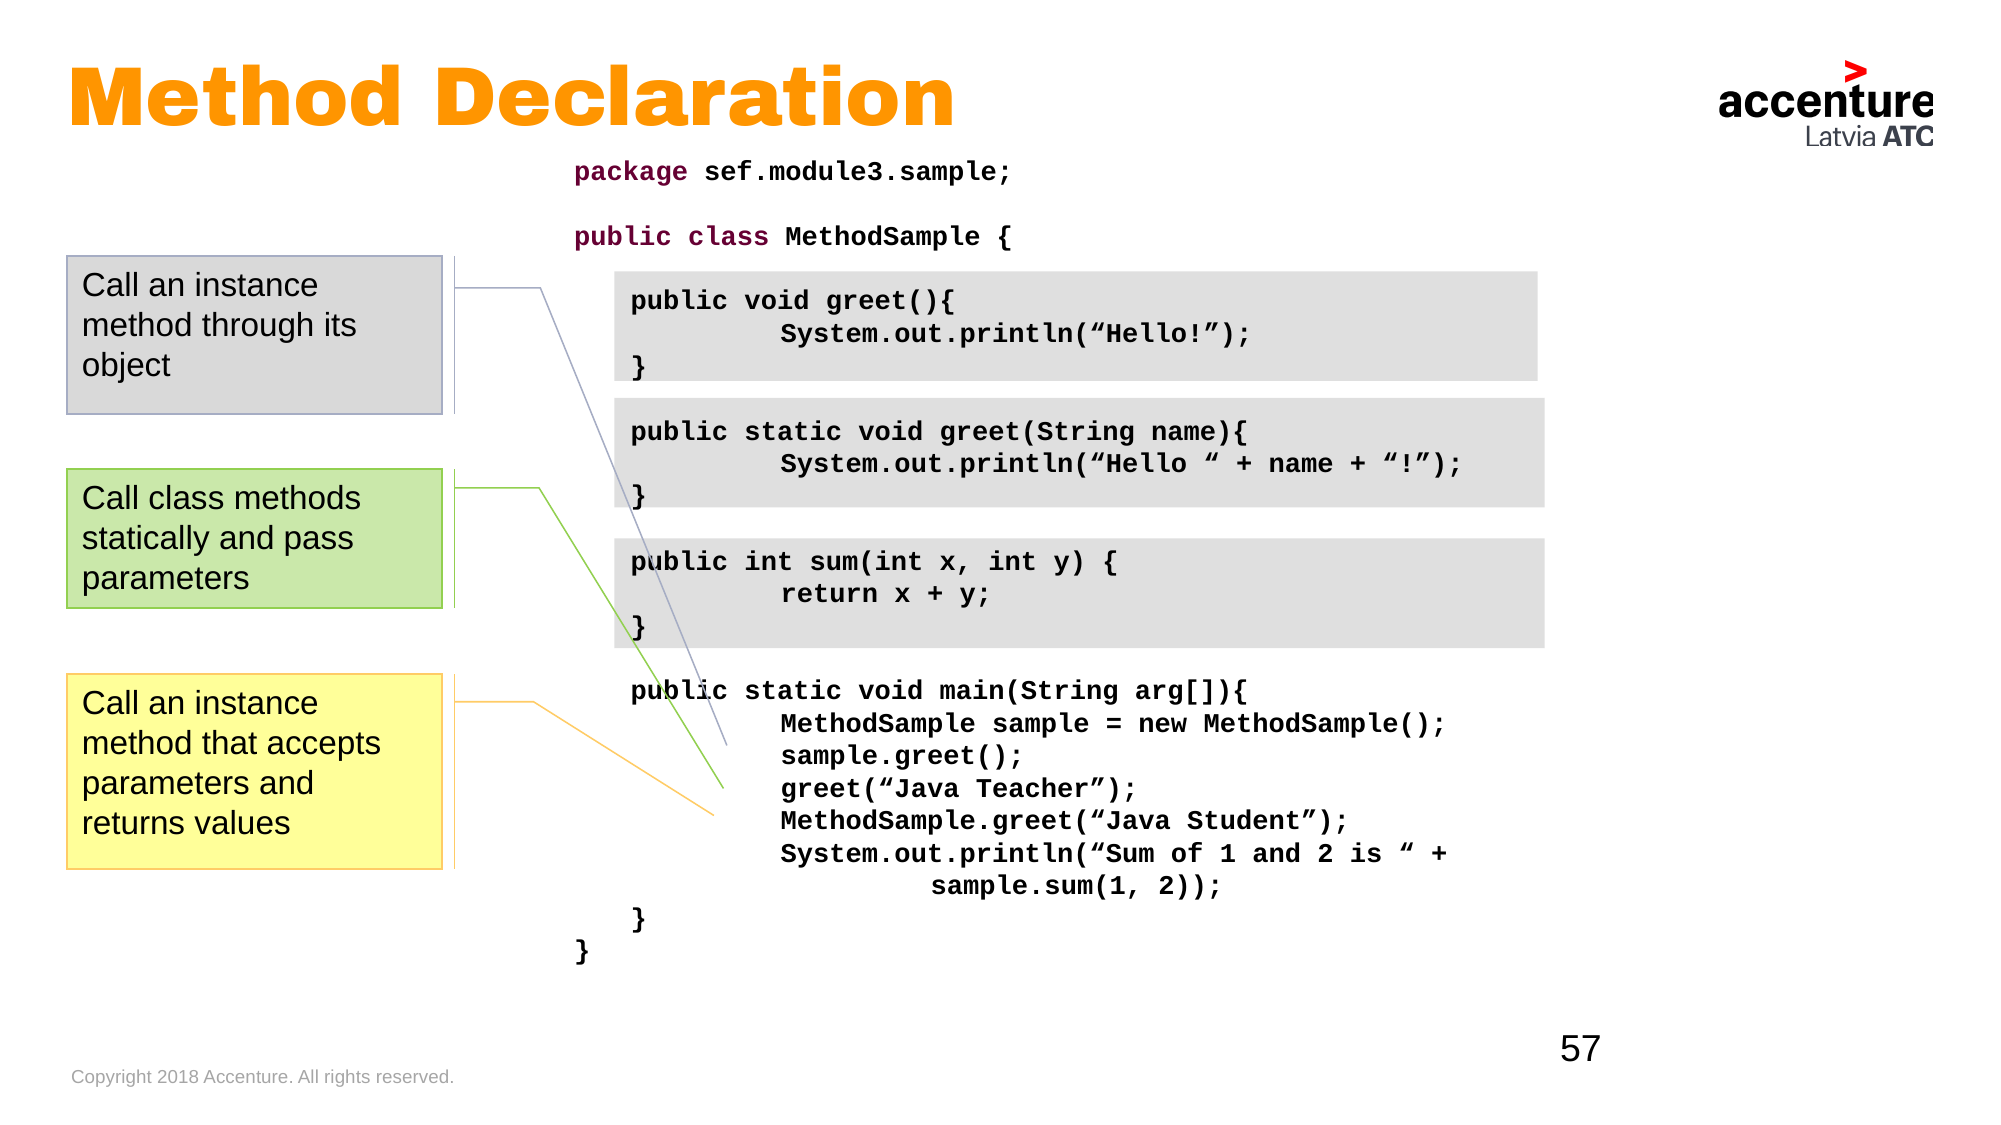

Method Declaration
package sef.module3.sample;

public class MethodSample {

	public void greet(){
		System.out.println(“Hello!”);
	}

	public static void greet(String name){
		System.out.println(“Hello “ + name + “!”);
	}

	public int sum(int x, int y) {
		return x + y;
	}

	public static void main(String arg[]){
		MethodSample sample = new MethodSample();
		sample.greet();
		greet(“Java Teacher”);
		MethodSample.greet(“Java Student”);
		System.out.println(“Sum of 1 and 2 is “ +
			sample.sum(1, 2));
	}
}

Call an instance method through its object

Call class methods statically and pass parameters

Call an instance method that accepts parameters and returns values
57